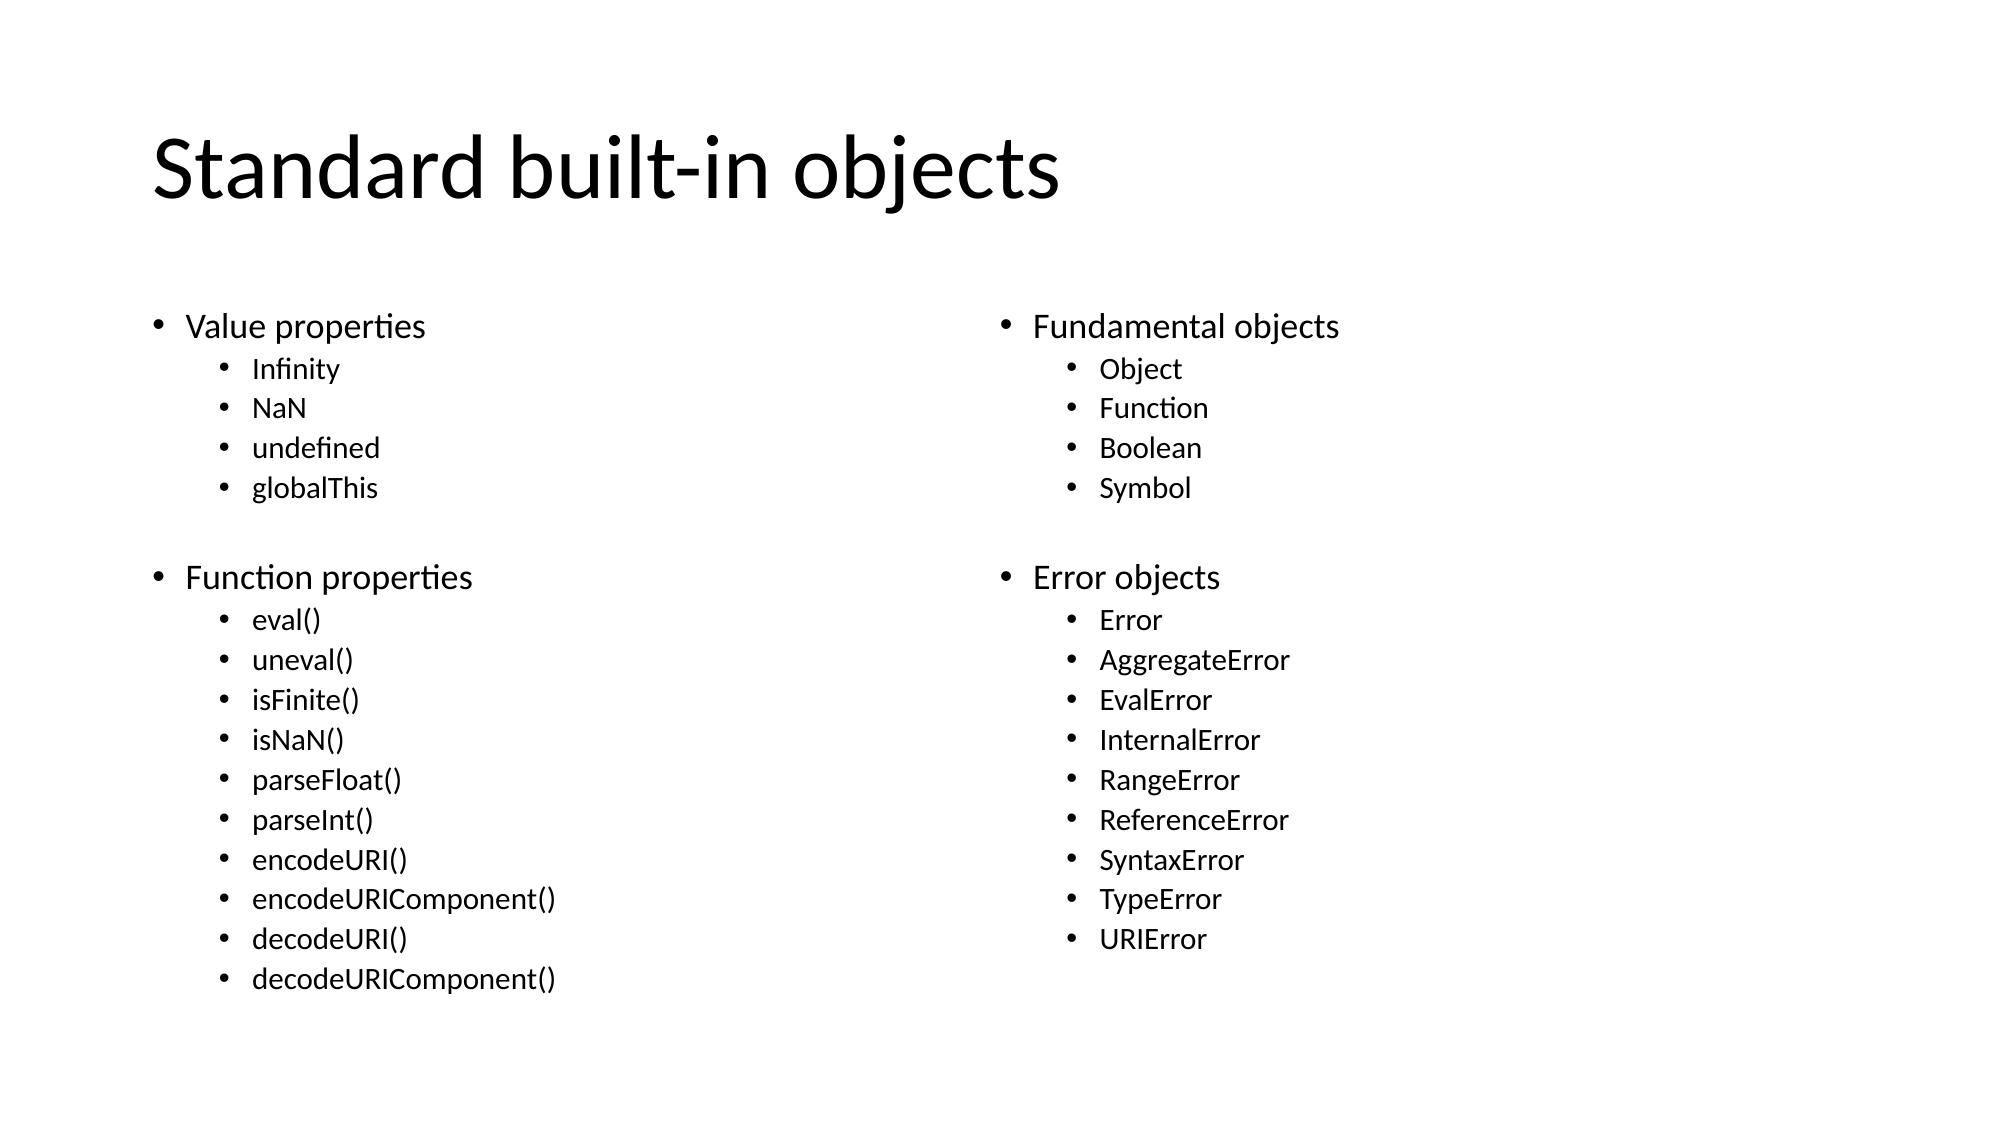

# Standard built-in objects
Value properties
Infinity
NaN
undefined
globalThis

Function properties
eval()
uneval()
isFinite()
isNaN()
parseFloat()
parseInt()
encodeURI()
encodeURIComponent()
decodeURI()
decodeURIComponent()
Fundamental objects
Object
Function
Boolean
Symbol

Error objects
Error
AggregateError
EvalError
InternalError
RangeError
ReferenceError
SyntaxError
TypeError
URIError